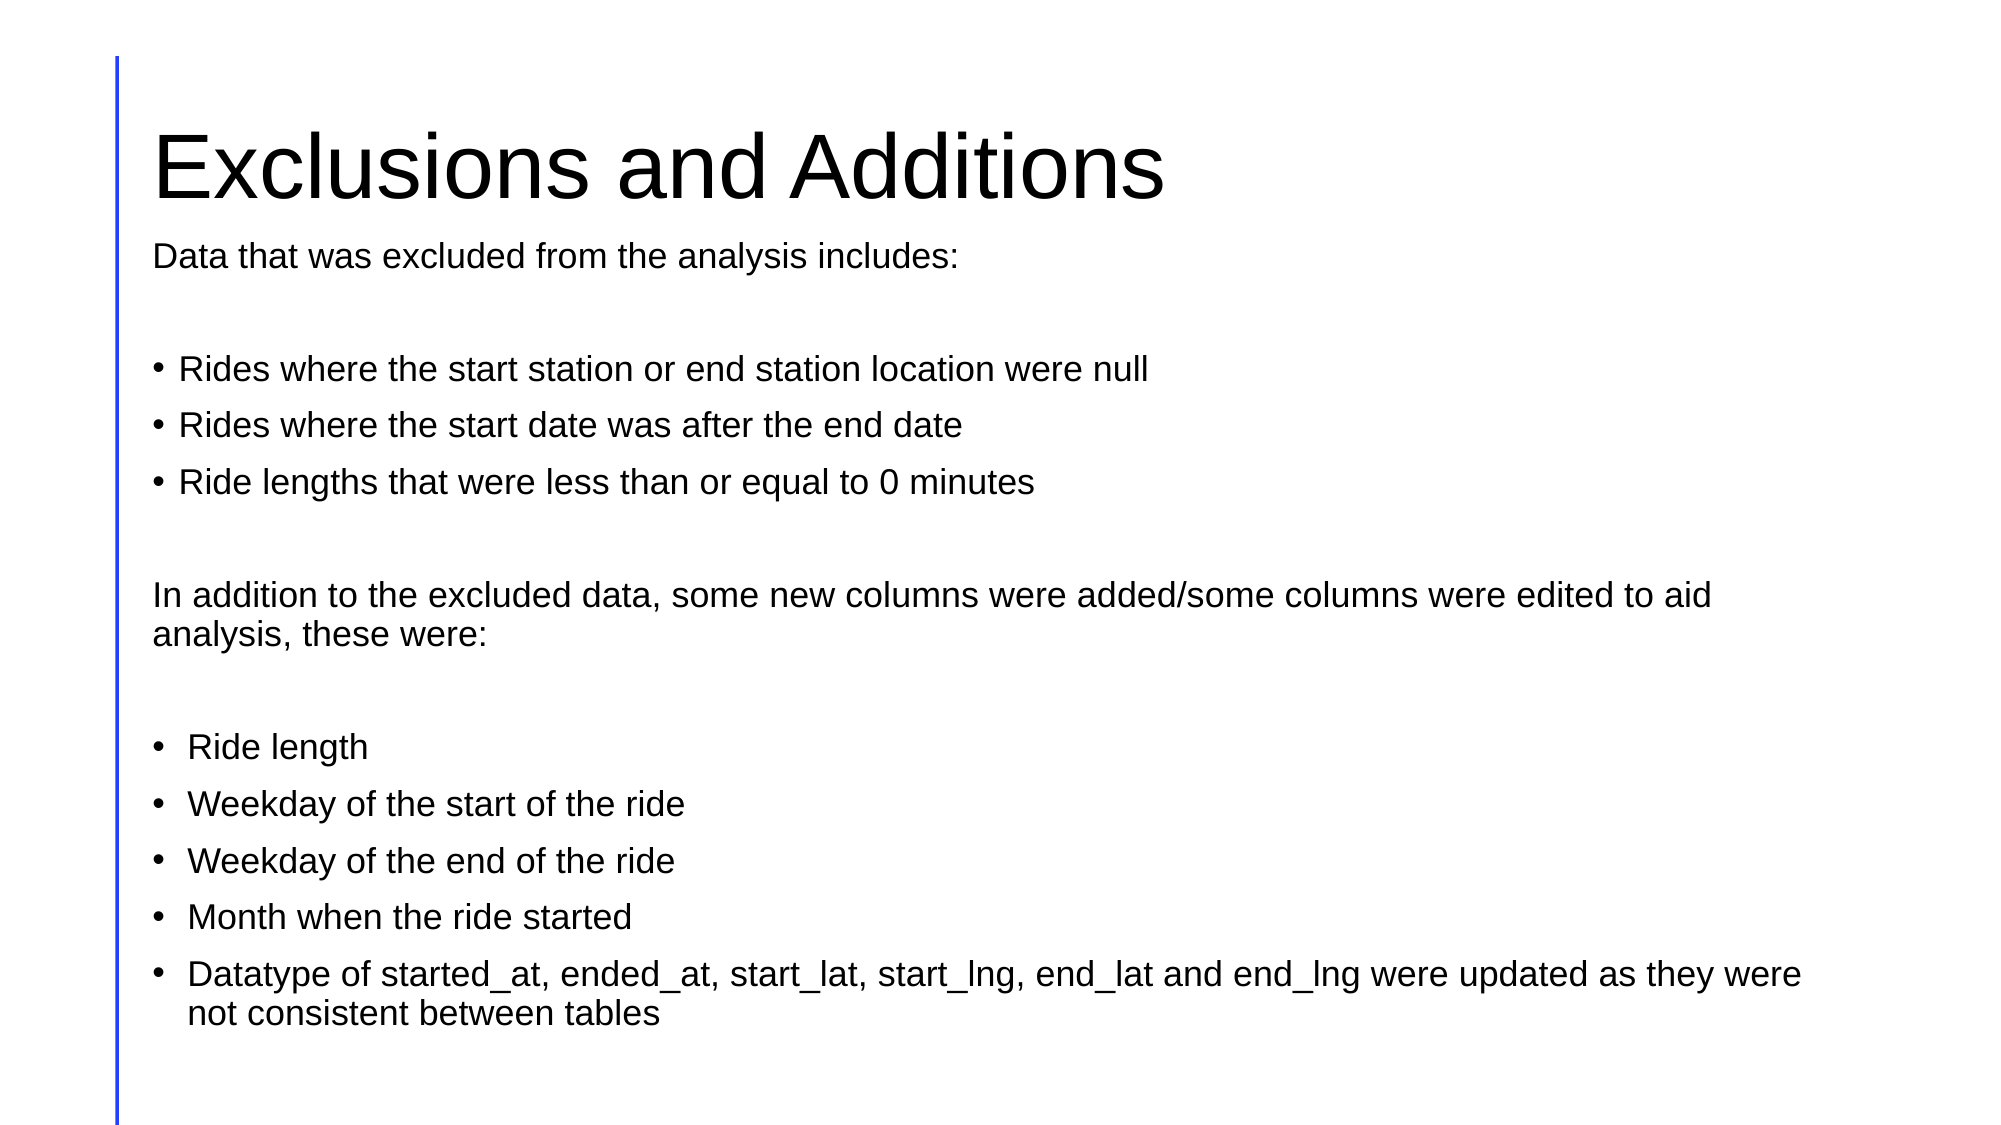

# Exclusions and Additions
Data that was excluded from the analysis includes:

Rides where the start station or end station location were null
Rides where the start date was after the end date
Ride lengths that were less than or equal to 0 minutes

In addition to the excluded data, some new columns were added/some columns were edited to aid analysis, these were:

Ride length
Weekday of the start of the ride
Weekday of the end of the ride
Month when the ride started
Datatype of started_at, ended_at, start_lat, start_lng, end_lat and end_lng were updated as they were not consistent between tables